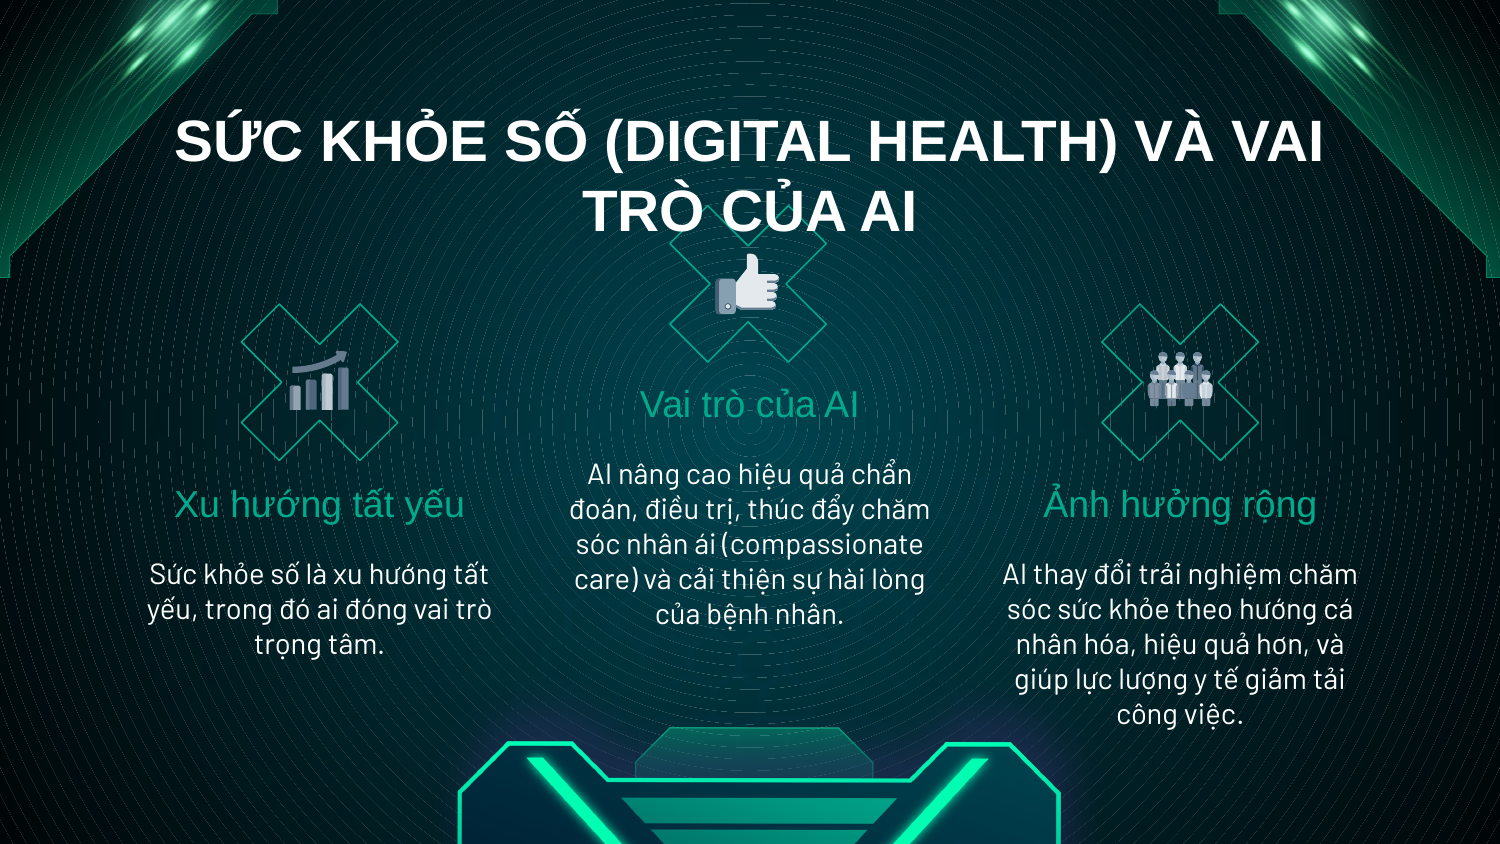

# SỨC KHỎE SỐ (DIGITAL HEALTH) VÀ VAI TRÒ CỦA AI

Vai trò của AI
AI nâng cao hiệu quả chẩn đoán, điều trị, thúc đẩy chăm sóc nhân ái (compassionate care) và cải thiện sự hài lòng của bệnh nhân.
Xu hướng tất yếu
Ảnh hưởng rộng
Sức khỏe số là xu hướng tất yếu, trong đó ai đóng vai trò trọng tâm.
AI thay đổi trải nghiệm chăm sóc sức khỏe theo hướng cá nhân hóa, hiệu quả hơn, và giúp lực lượng y tế giảm tải công việc.